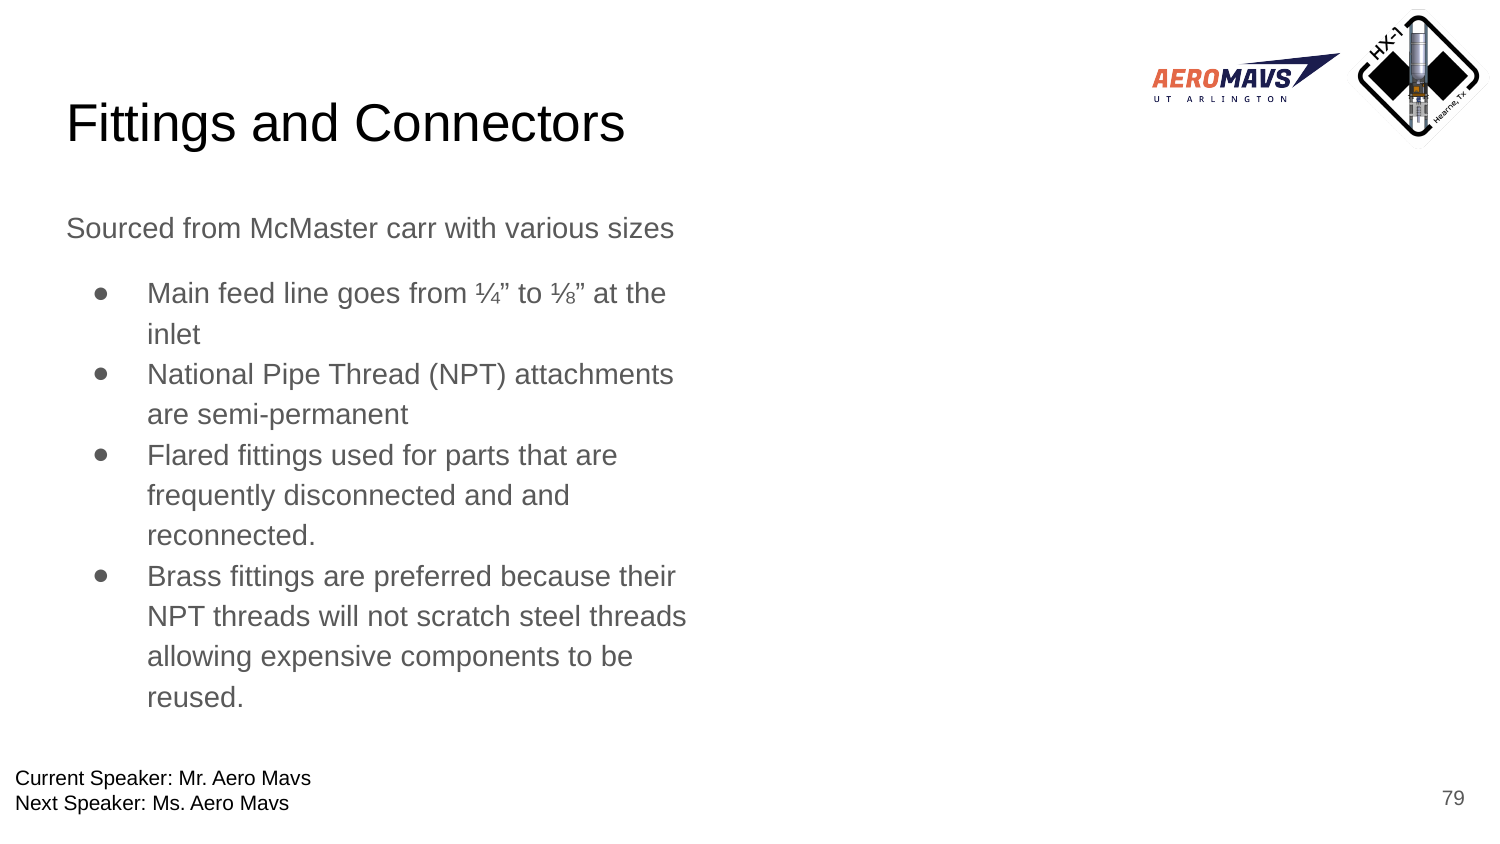

# Fittings and Connectors
Sourced from McMaster carr with various sizes
Main feed line goes from ¼” to ⅛” at the inlet
National Pipe Thread (NPT) attachments are semi-permanent
Flared fittings used for parts that are frequently disconnected and and reconnected.
Brass fittings are preferred because their NPT threads will not scratch steel threads allowing expensive components to be reused.

Current Speaker: Mr. Aero Mavs
Next Speaker: Ms. Aero Mavs
79